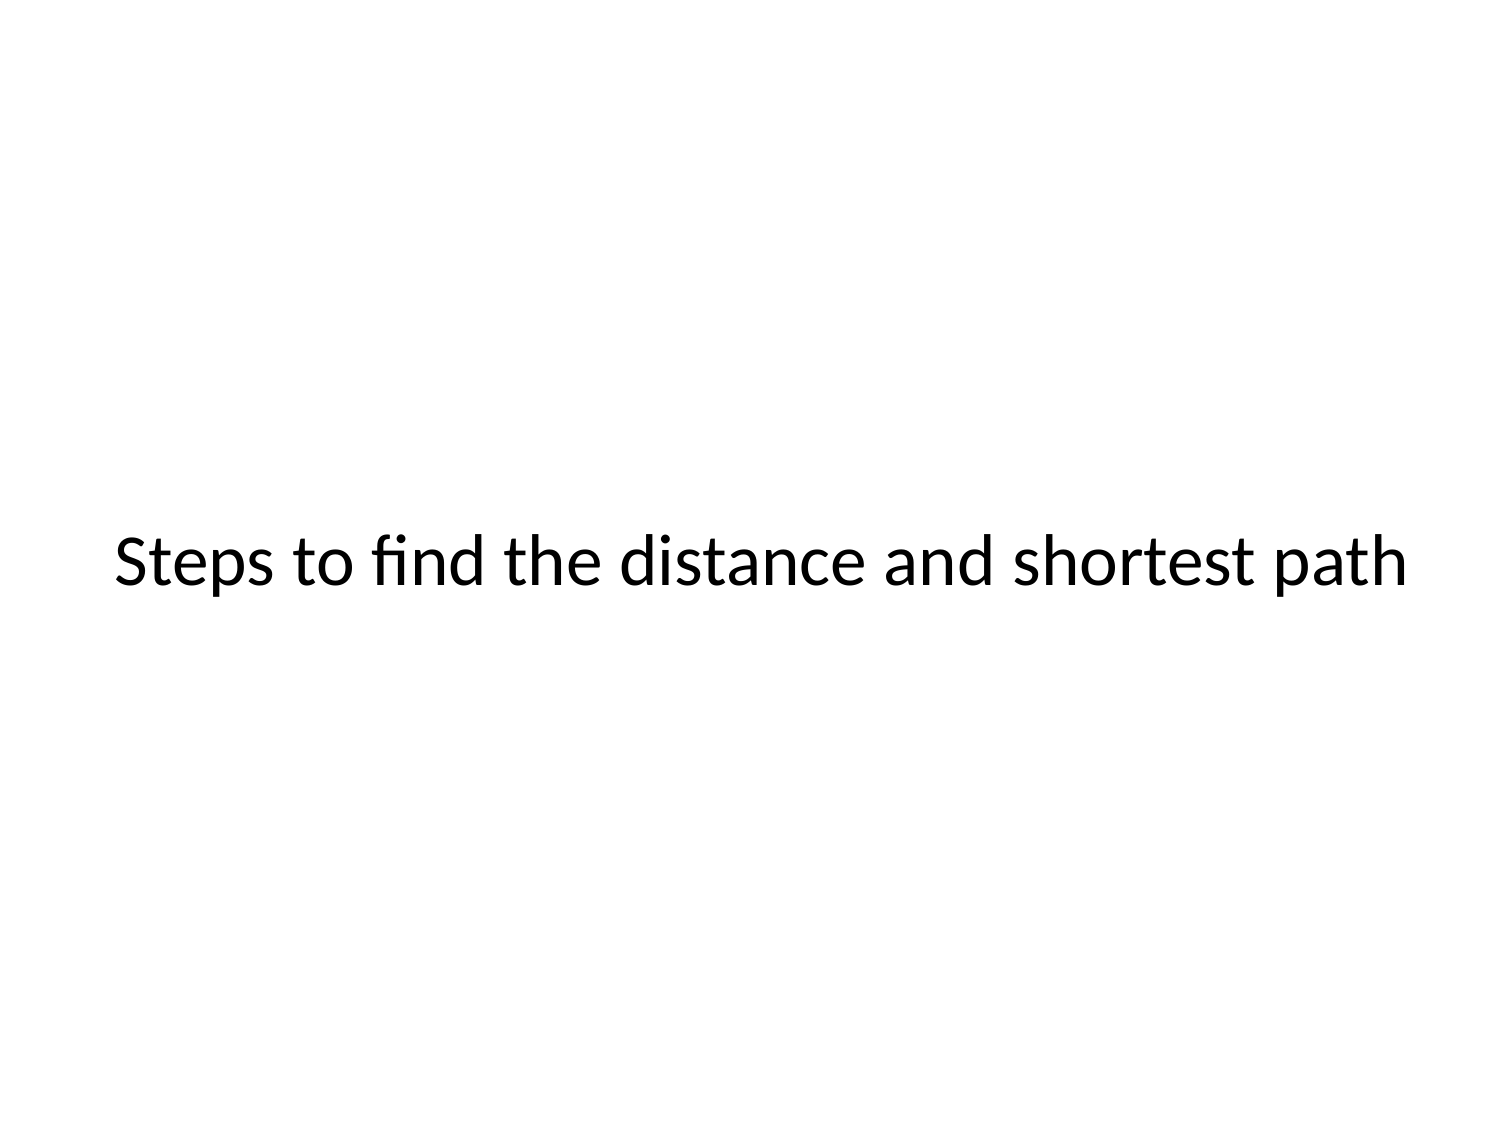

# Steps to find the distance and shortest path